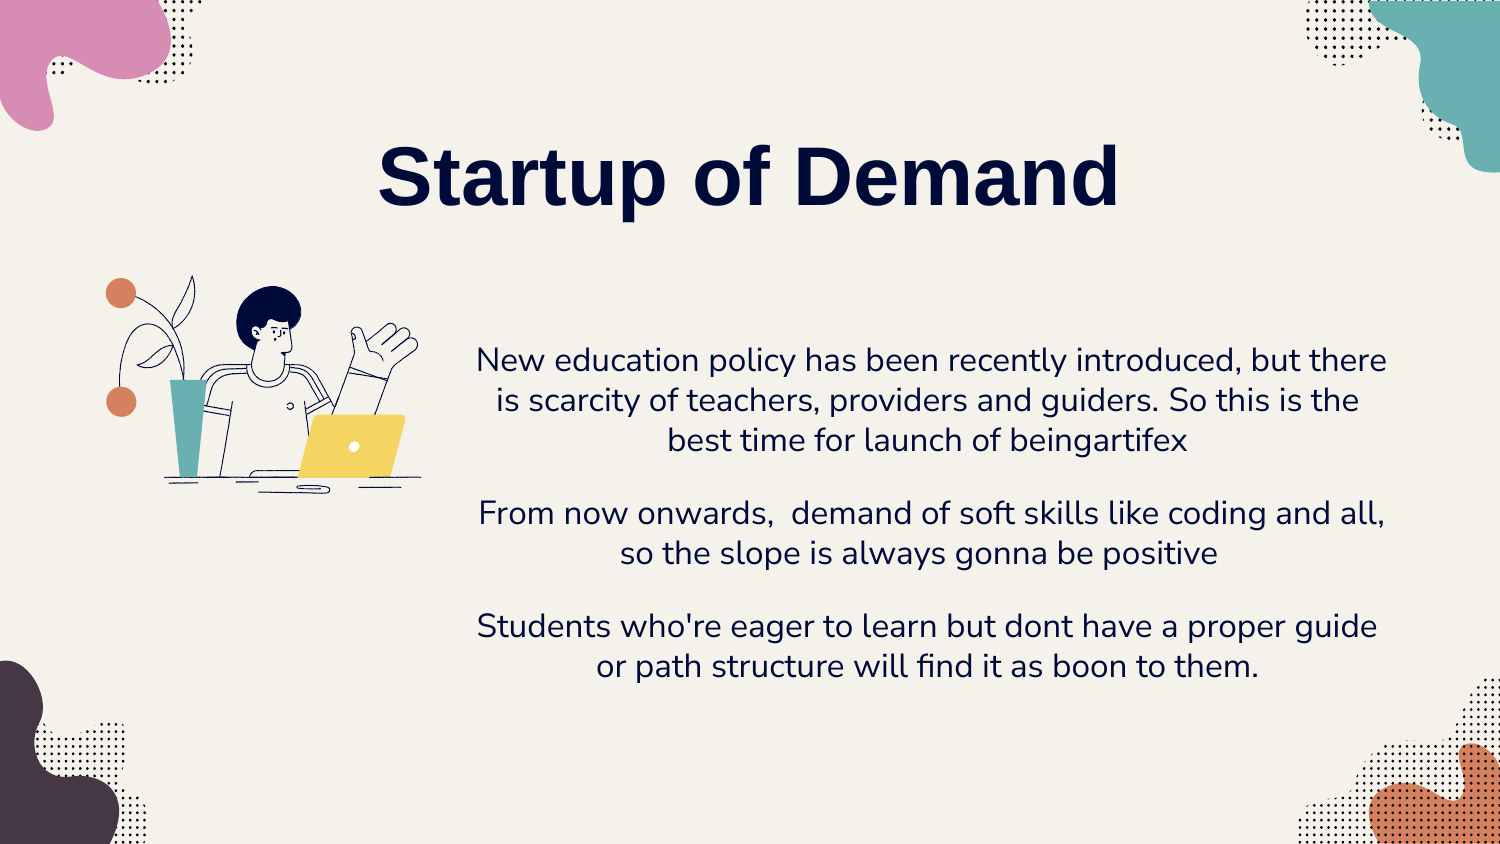

# Startup of Demand

 New education policy has been recently introduced, but there is scarcity of teachers, providers and guiders. So this is the best time for launch of beingartifex
 From now onwards,  demand of soft skills like coding and all, so the slope is always gonna be positive
Students who're eager to learn but dont have a proper guide or path structure will find it as boon to them.